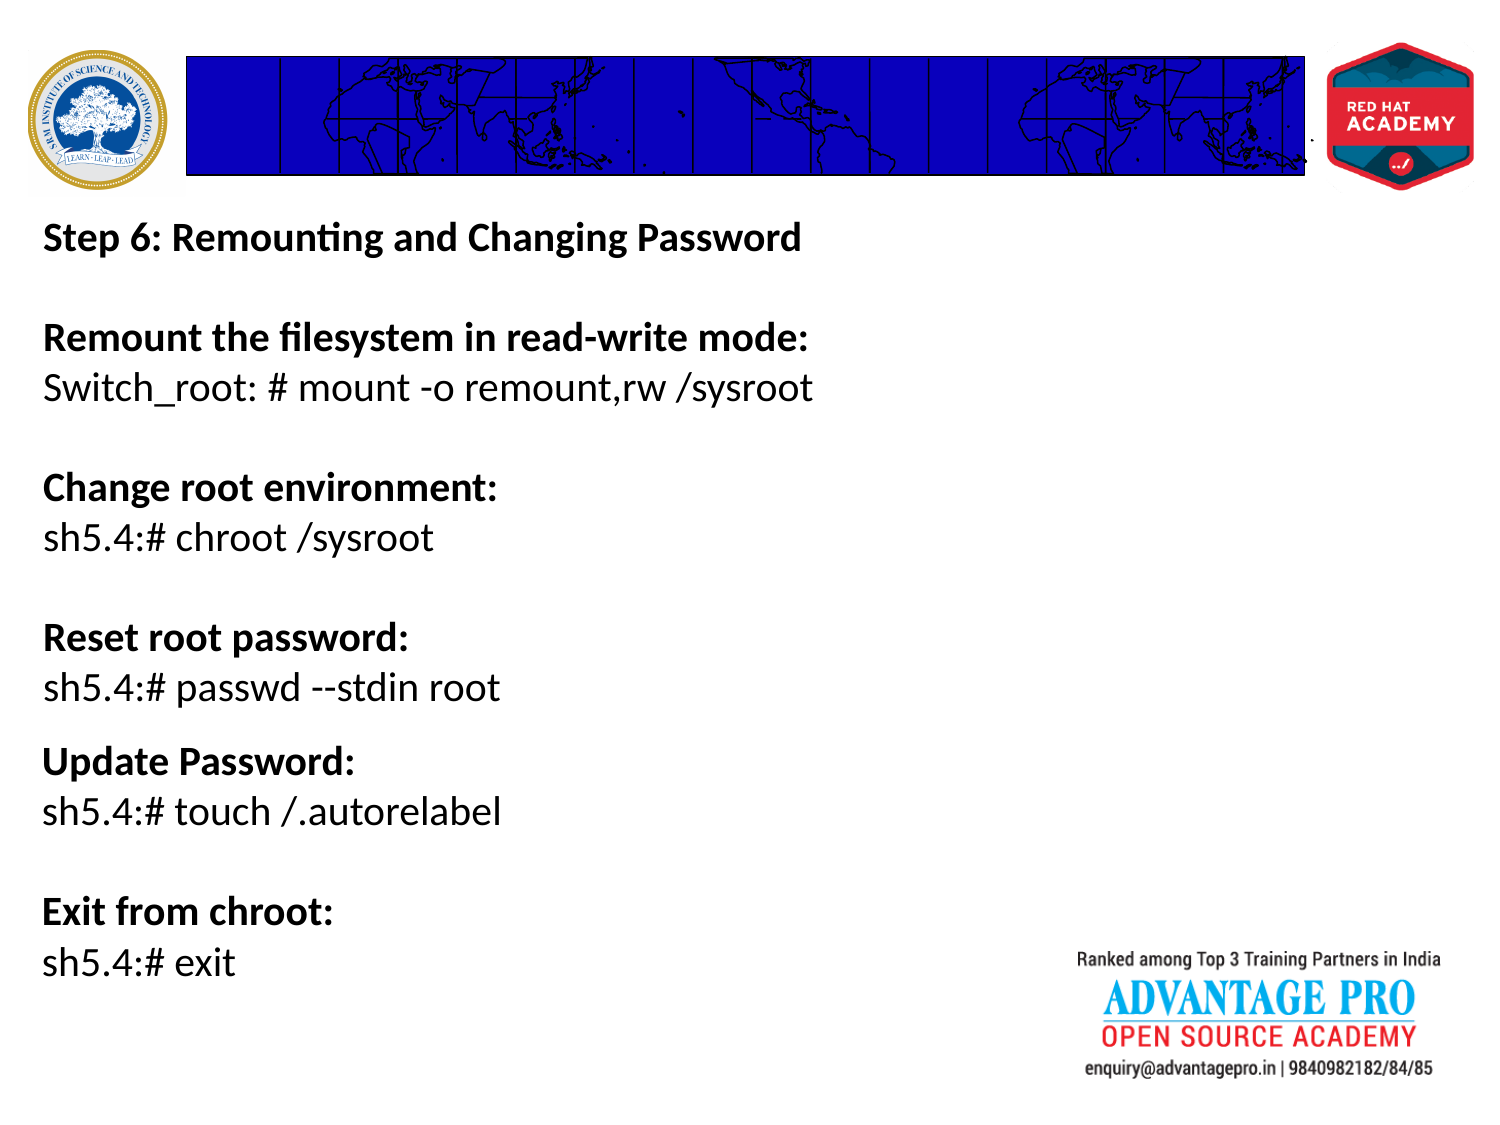

Step 6: Remounting and Changing Password

Remount the filesystem in read-write mode:
Switch_root: # mount -o remount,rw /sysroot

Change root environment:
sh5.4:# chroot /sysroot

Reset root password:
sh5.4:# passwd --stdin root

Update Password:
sh5.4:# touch /.autorelabel

Exit from chroot:
sh5.4:# exit